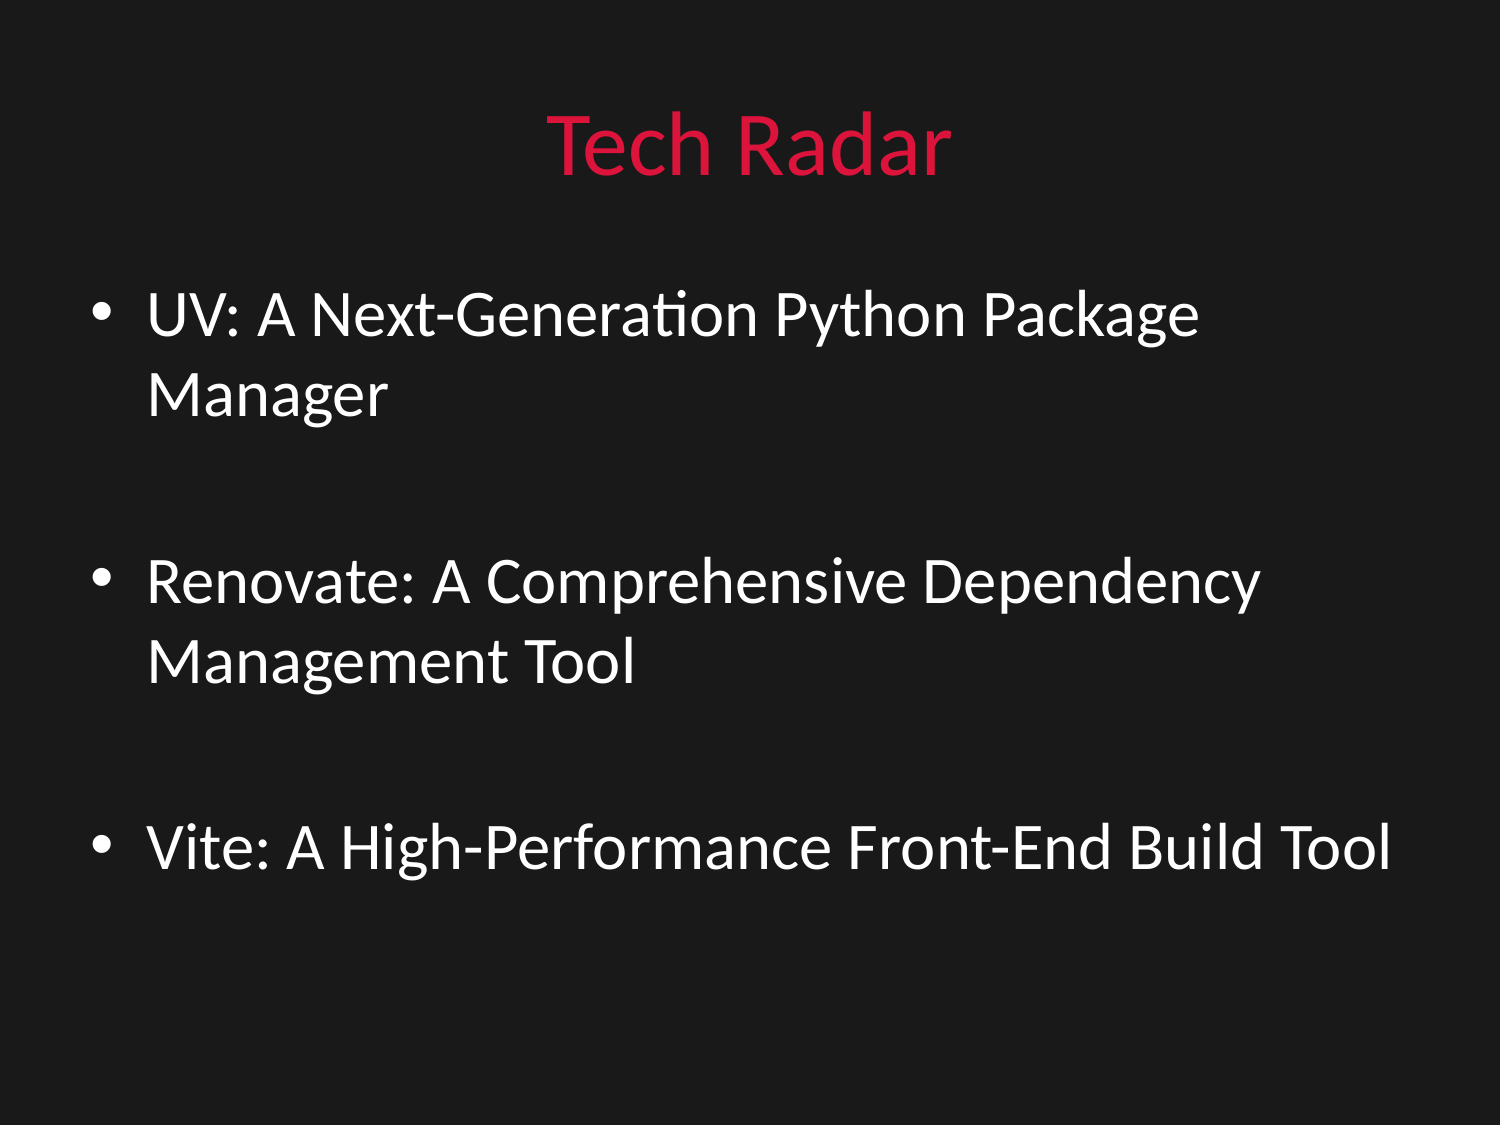

# Tech Radar
UV: A Next-Generation Python Package Manager

Renovate: A Comprehensive Dependency Management Tool

Vite: A High-Performance Front-End Build Tool